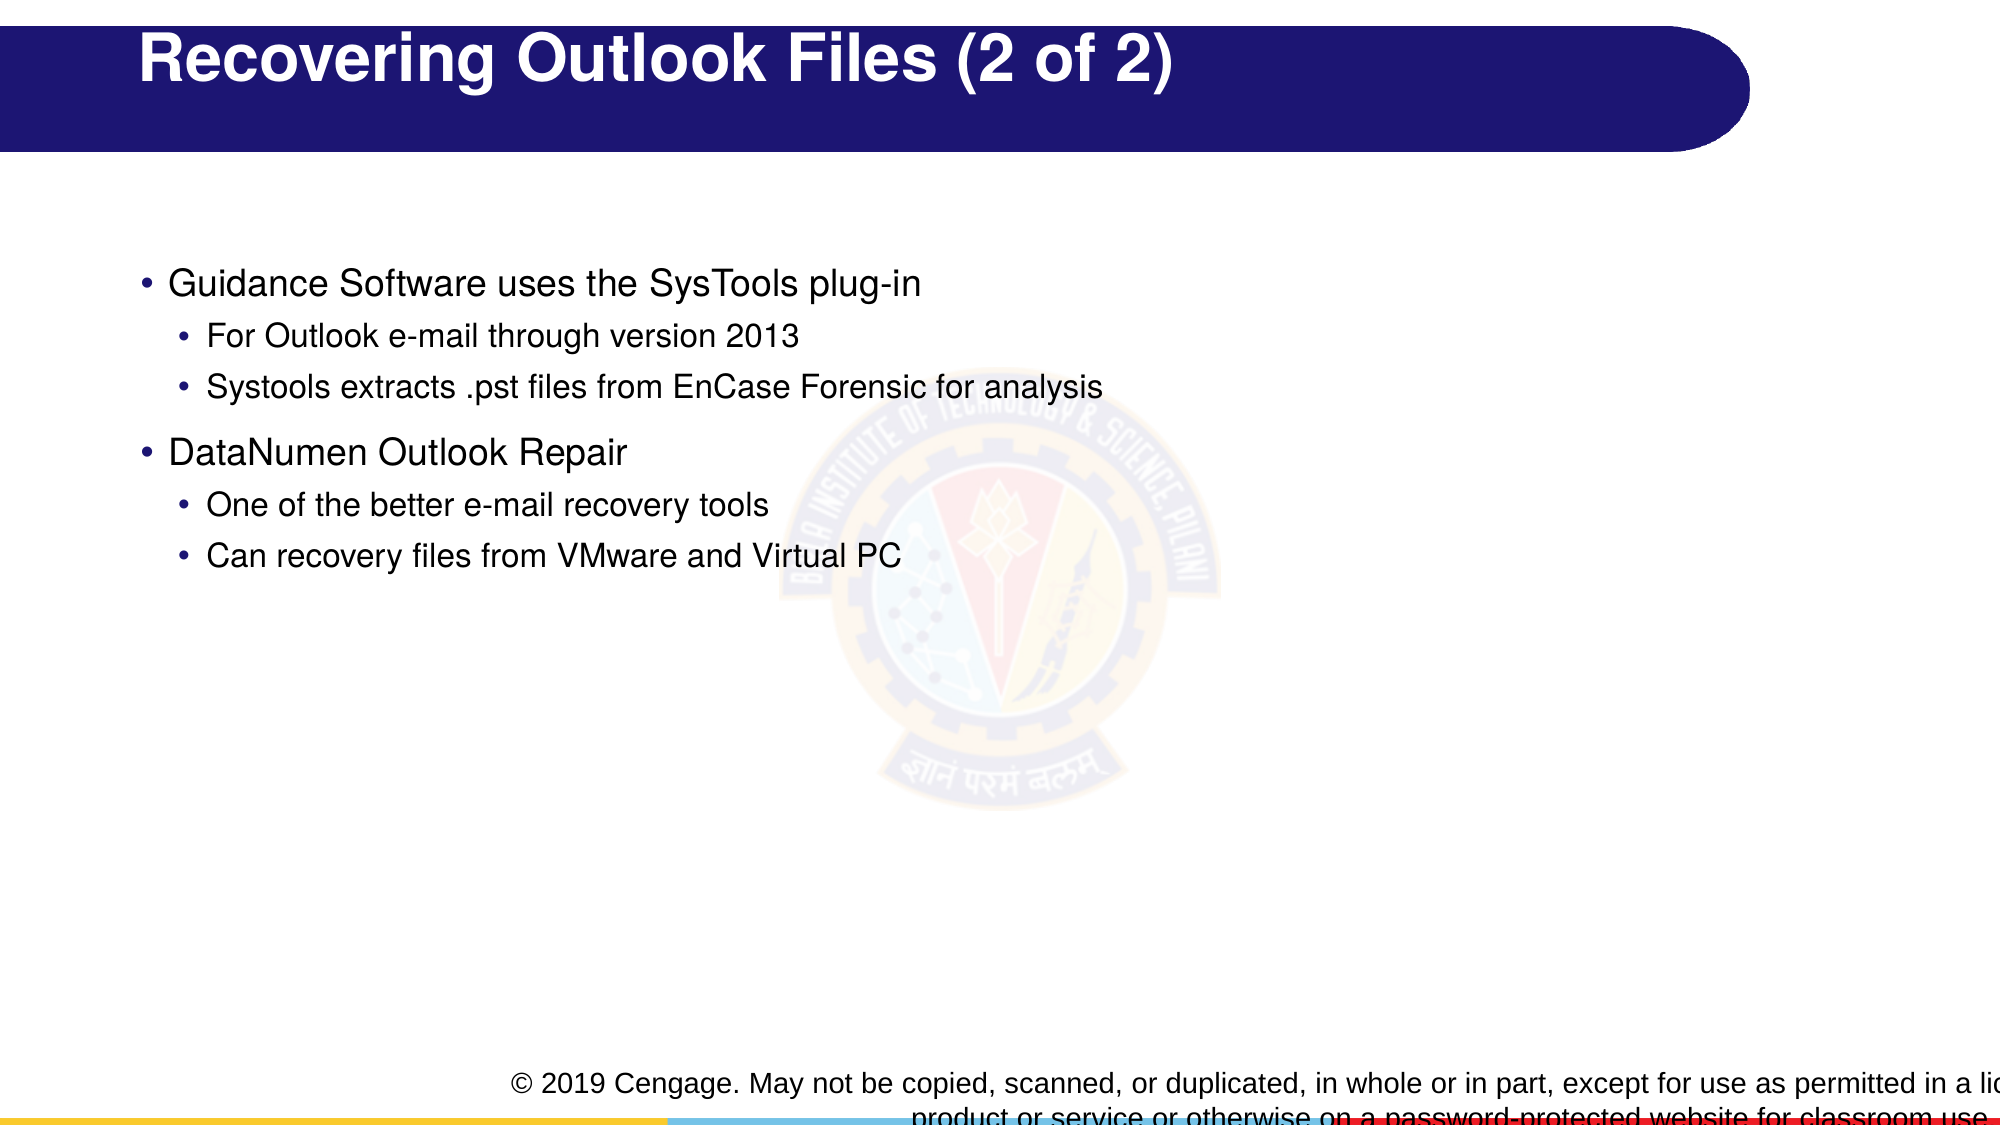

# Recovering Outlook Files (2 of 2)

Guidance Software uses the SysTools plug-in
For Outlook e-mail through version 2013
Systools extracts .pst files from EnCase Forensic for analysis
DataNumen Outlook Repair
One of the better e-mail recovery tools
Can recovery files from VMware and Virtual PC
© 2019 Cengage. May not be copied, scanned, or duplicated, in whole or in part, except for use as permitted in a license distributed with a certain product or service or otherwise on a password-protected website for classroom use.